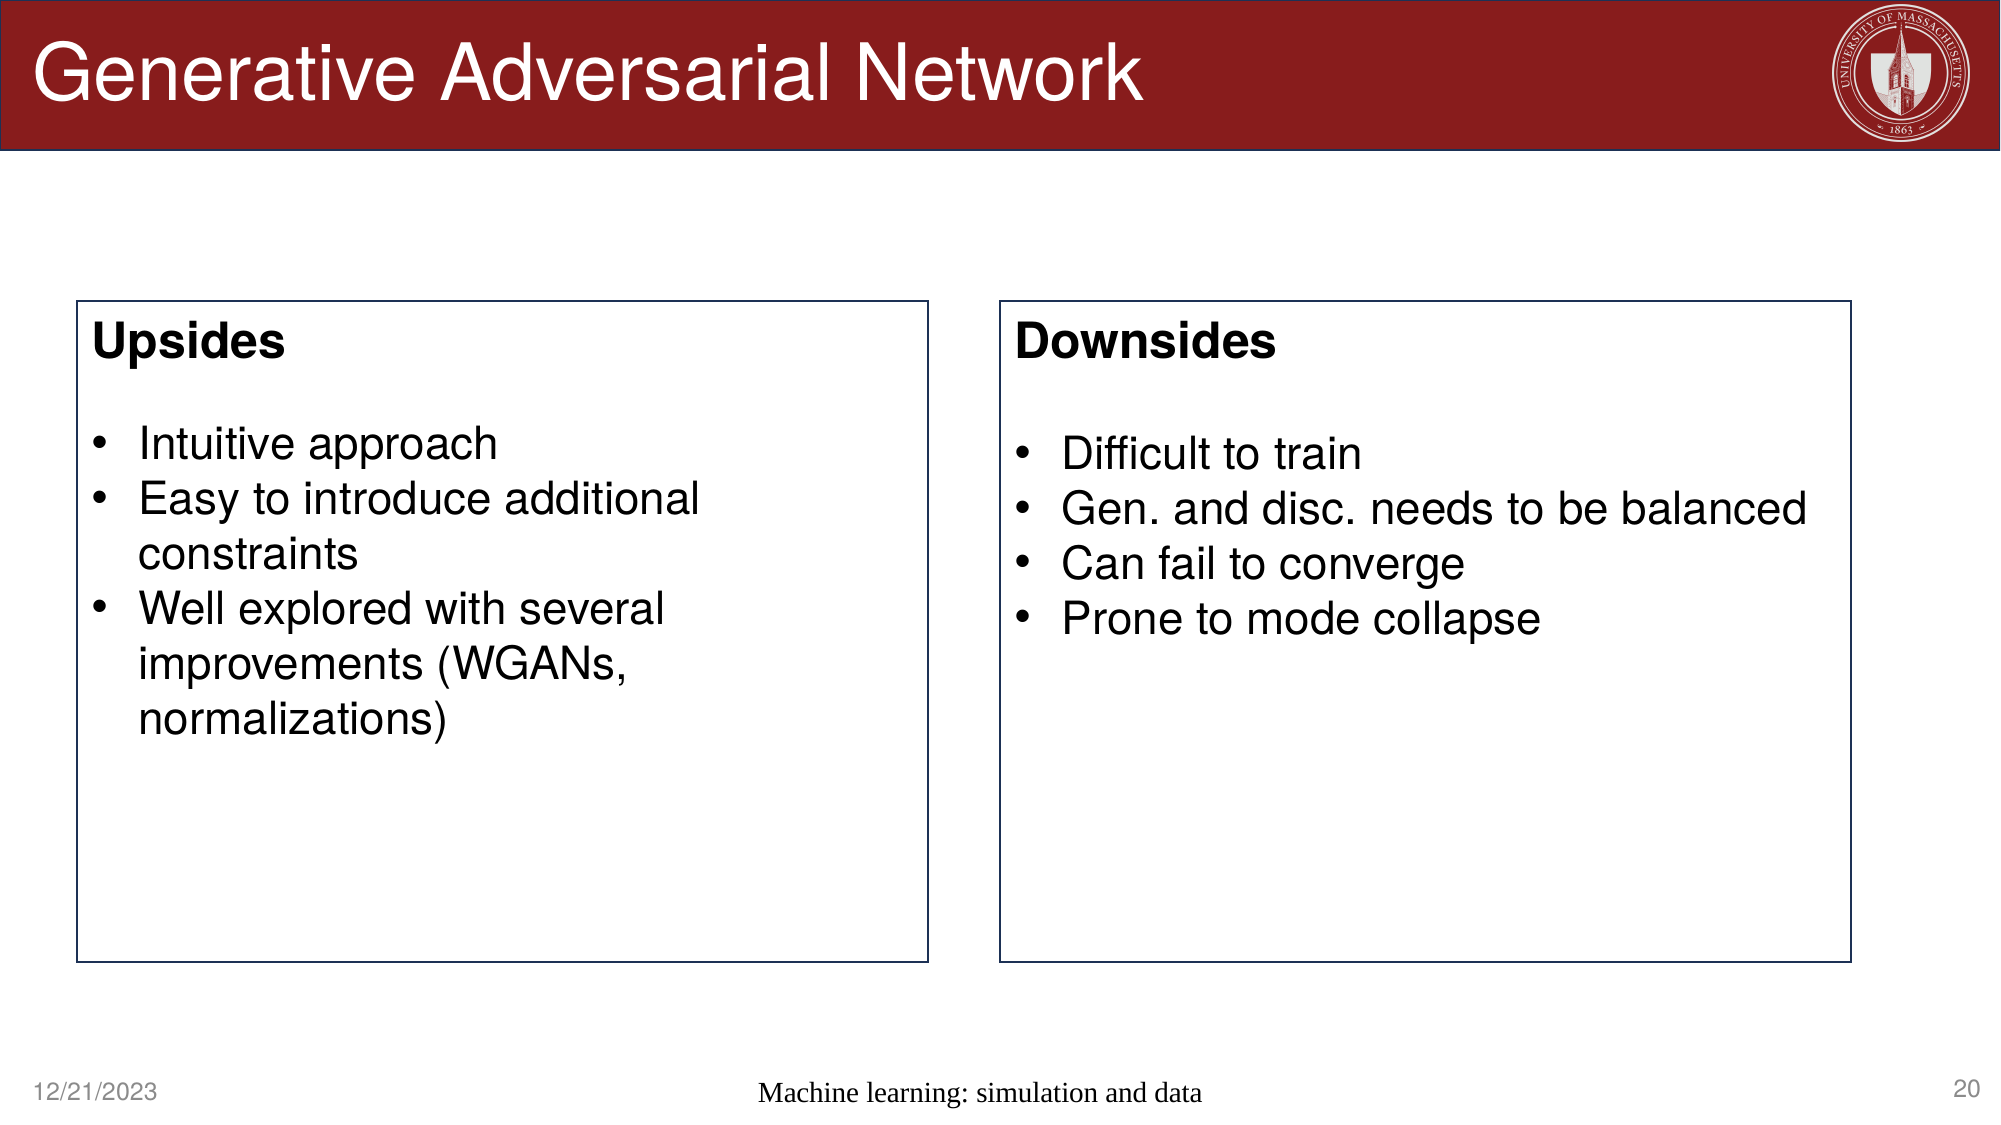

# Generative Adversarial Network
Upsides

Intuitive approach
Easy to introduce additional constraints
Well explored with several improvements (WGANs, normalizations)
Downsides

Difficult to train
Gen. and disc. needs to be balanced
Can fail to converge
Prone to mode collapse
20
Machine learning: simulation and data
12/21/2023